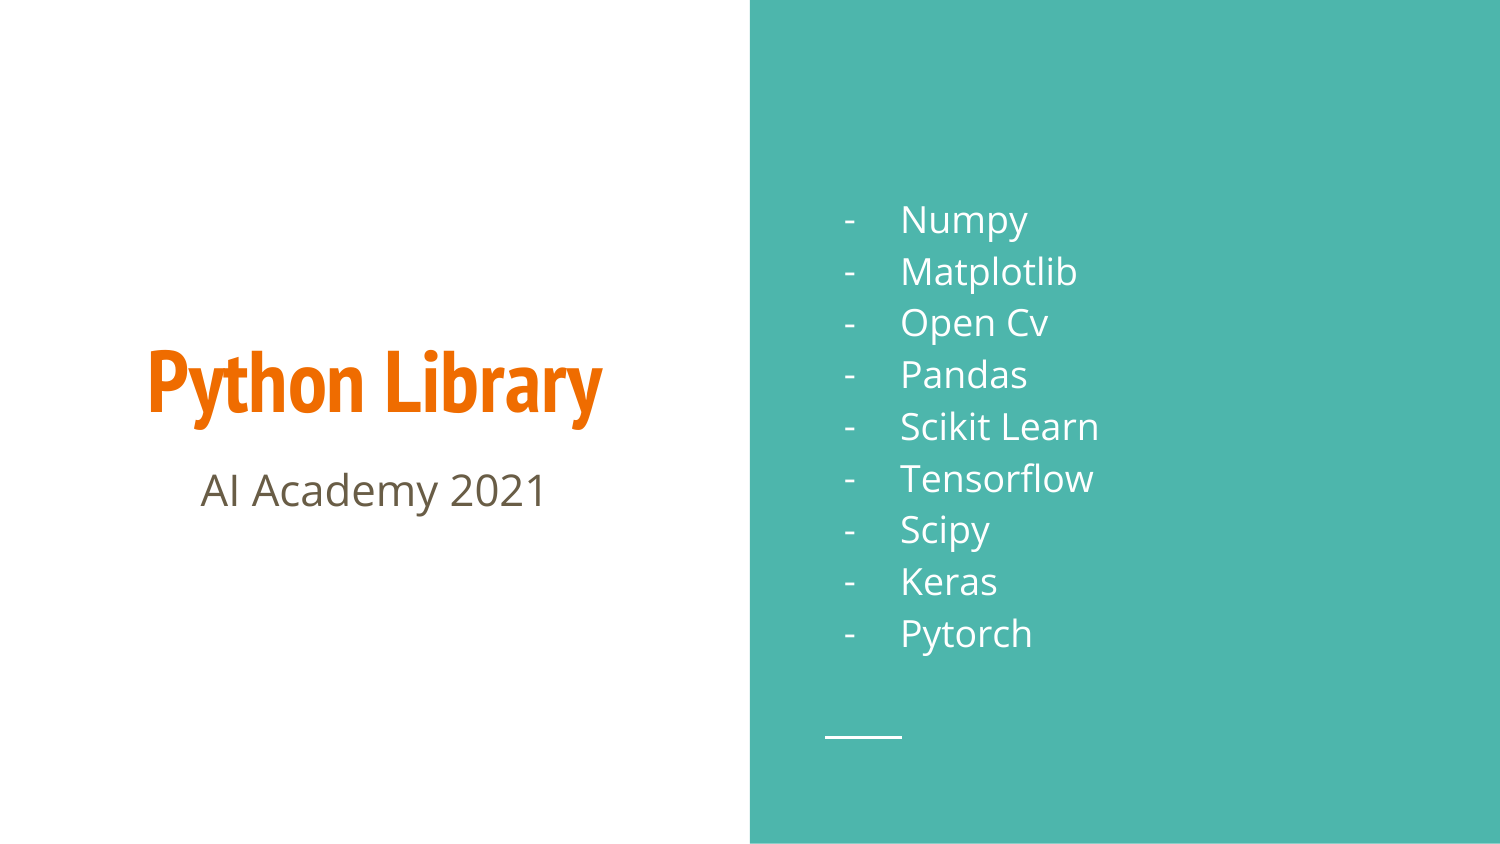

Numpy
Matplotlib
Open Cv
Pandas
Scikit Learn
Tensorflow
Scipy
Keras
Pytorch
# Python Library
AI Academy 2021